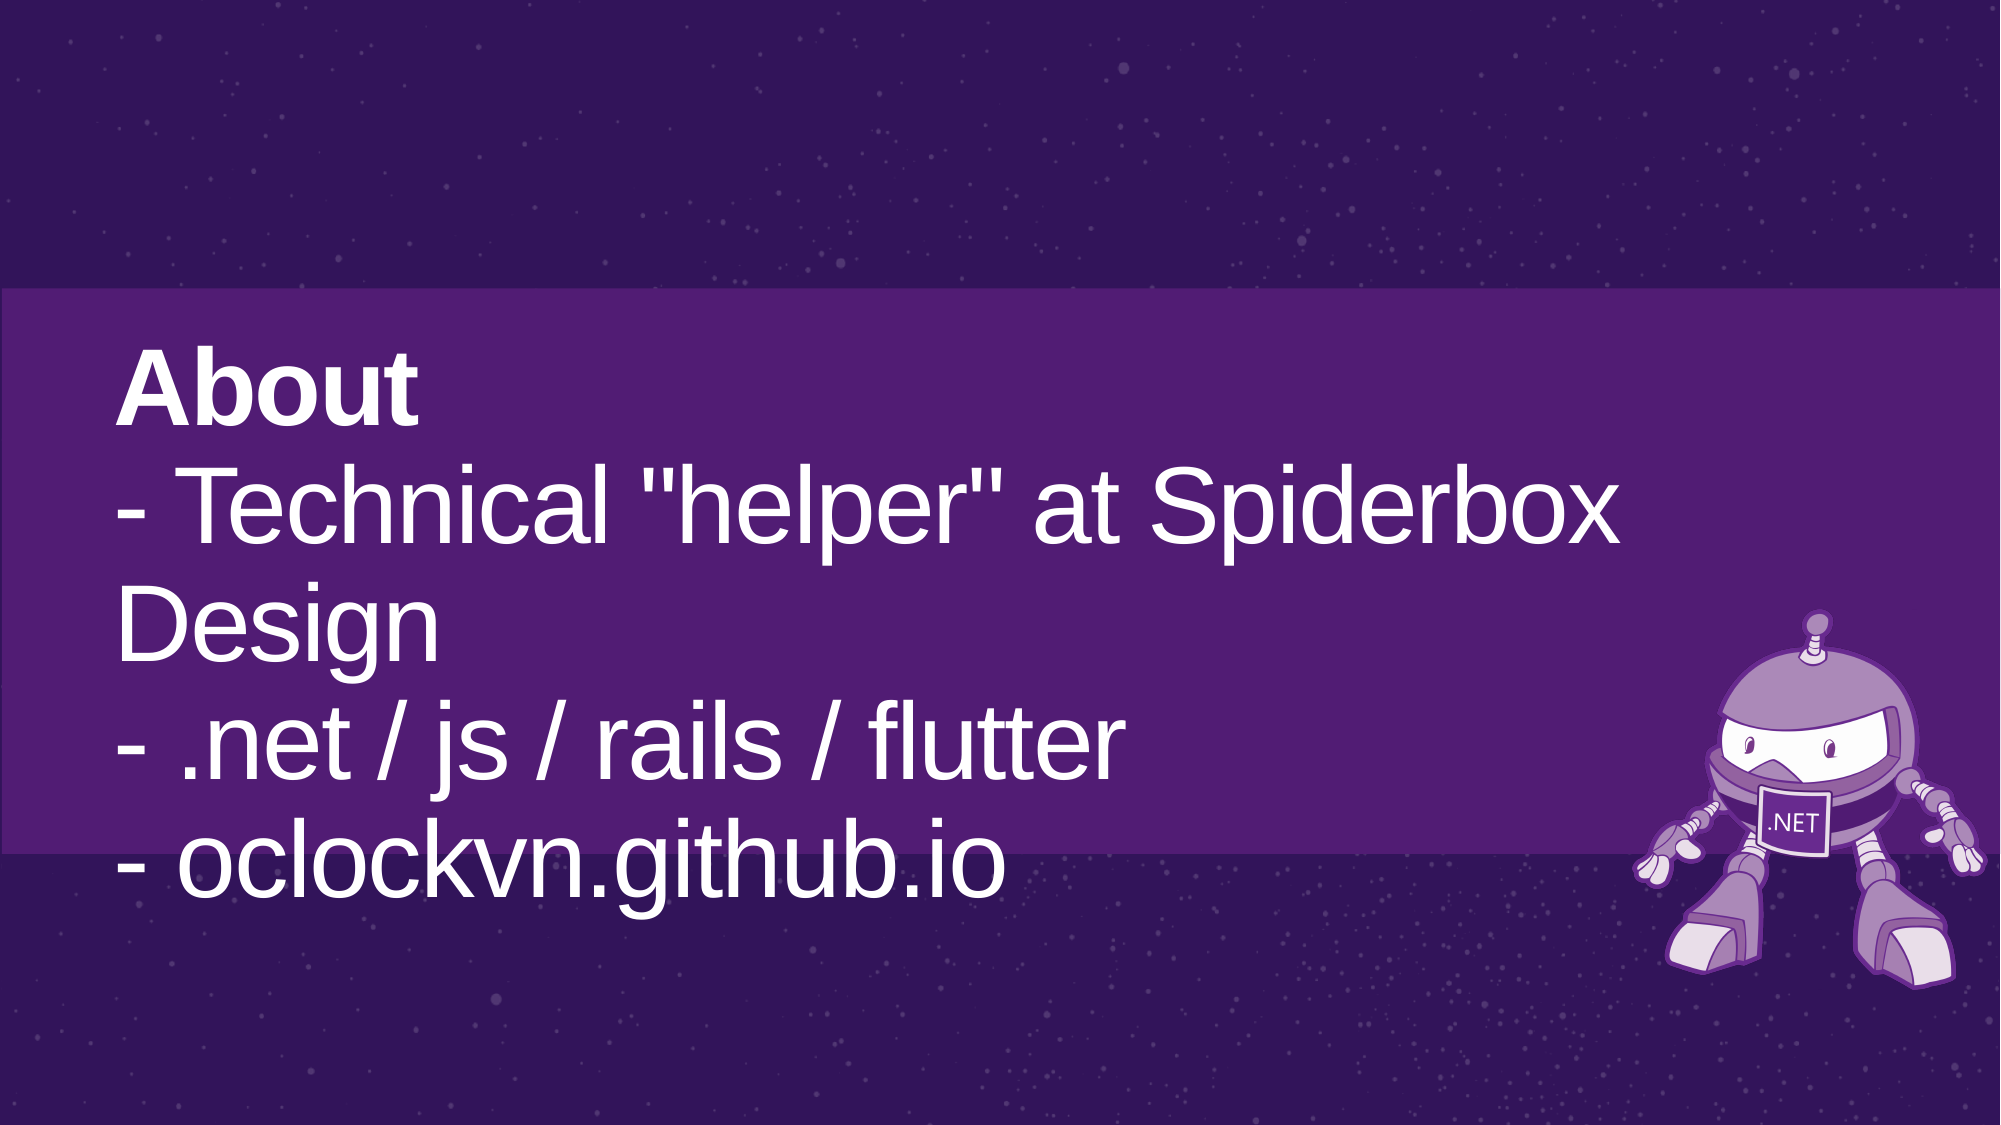

# About
- Technical "helper" at Spiderbox Design
- .net / js / rails / flutter
- oclockvn.github.io